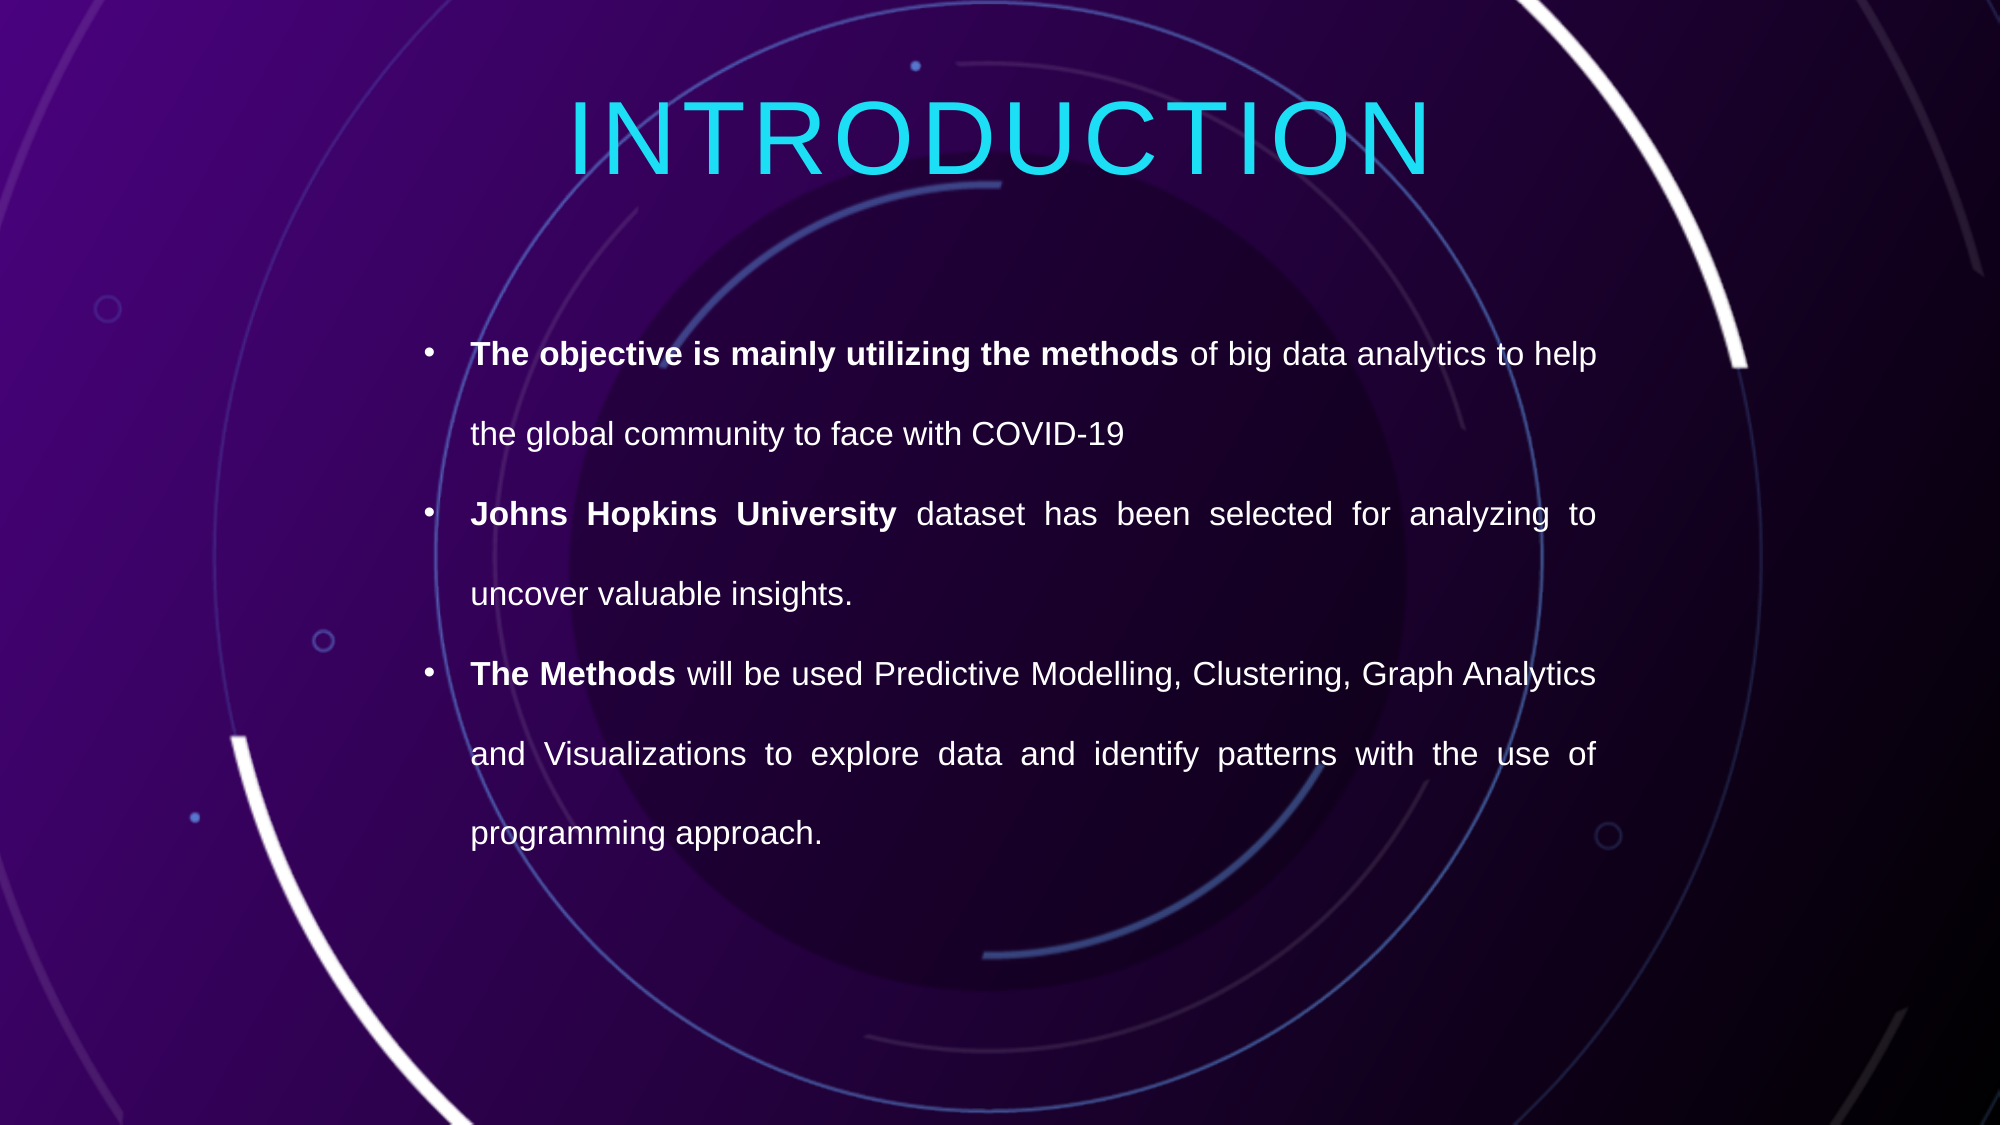

INTRODUCTION
The objective is mainly utilizing the methods of big data analytics to help the global community to face with COVID-19
Johns Hopkins University dataset has been selected for analyzing to uncover valuable insights.
The Methods will be used Predictive Modelling, Clustering, Graph Analytics and Visualizations to explore data and identify patterns with the use of programming approach.